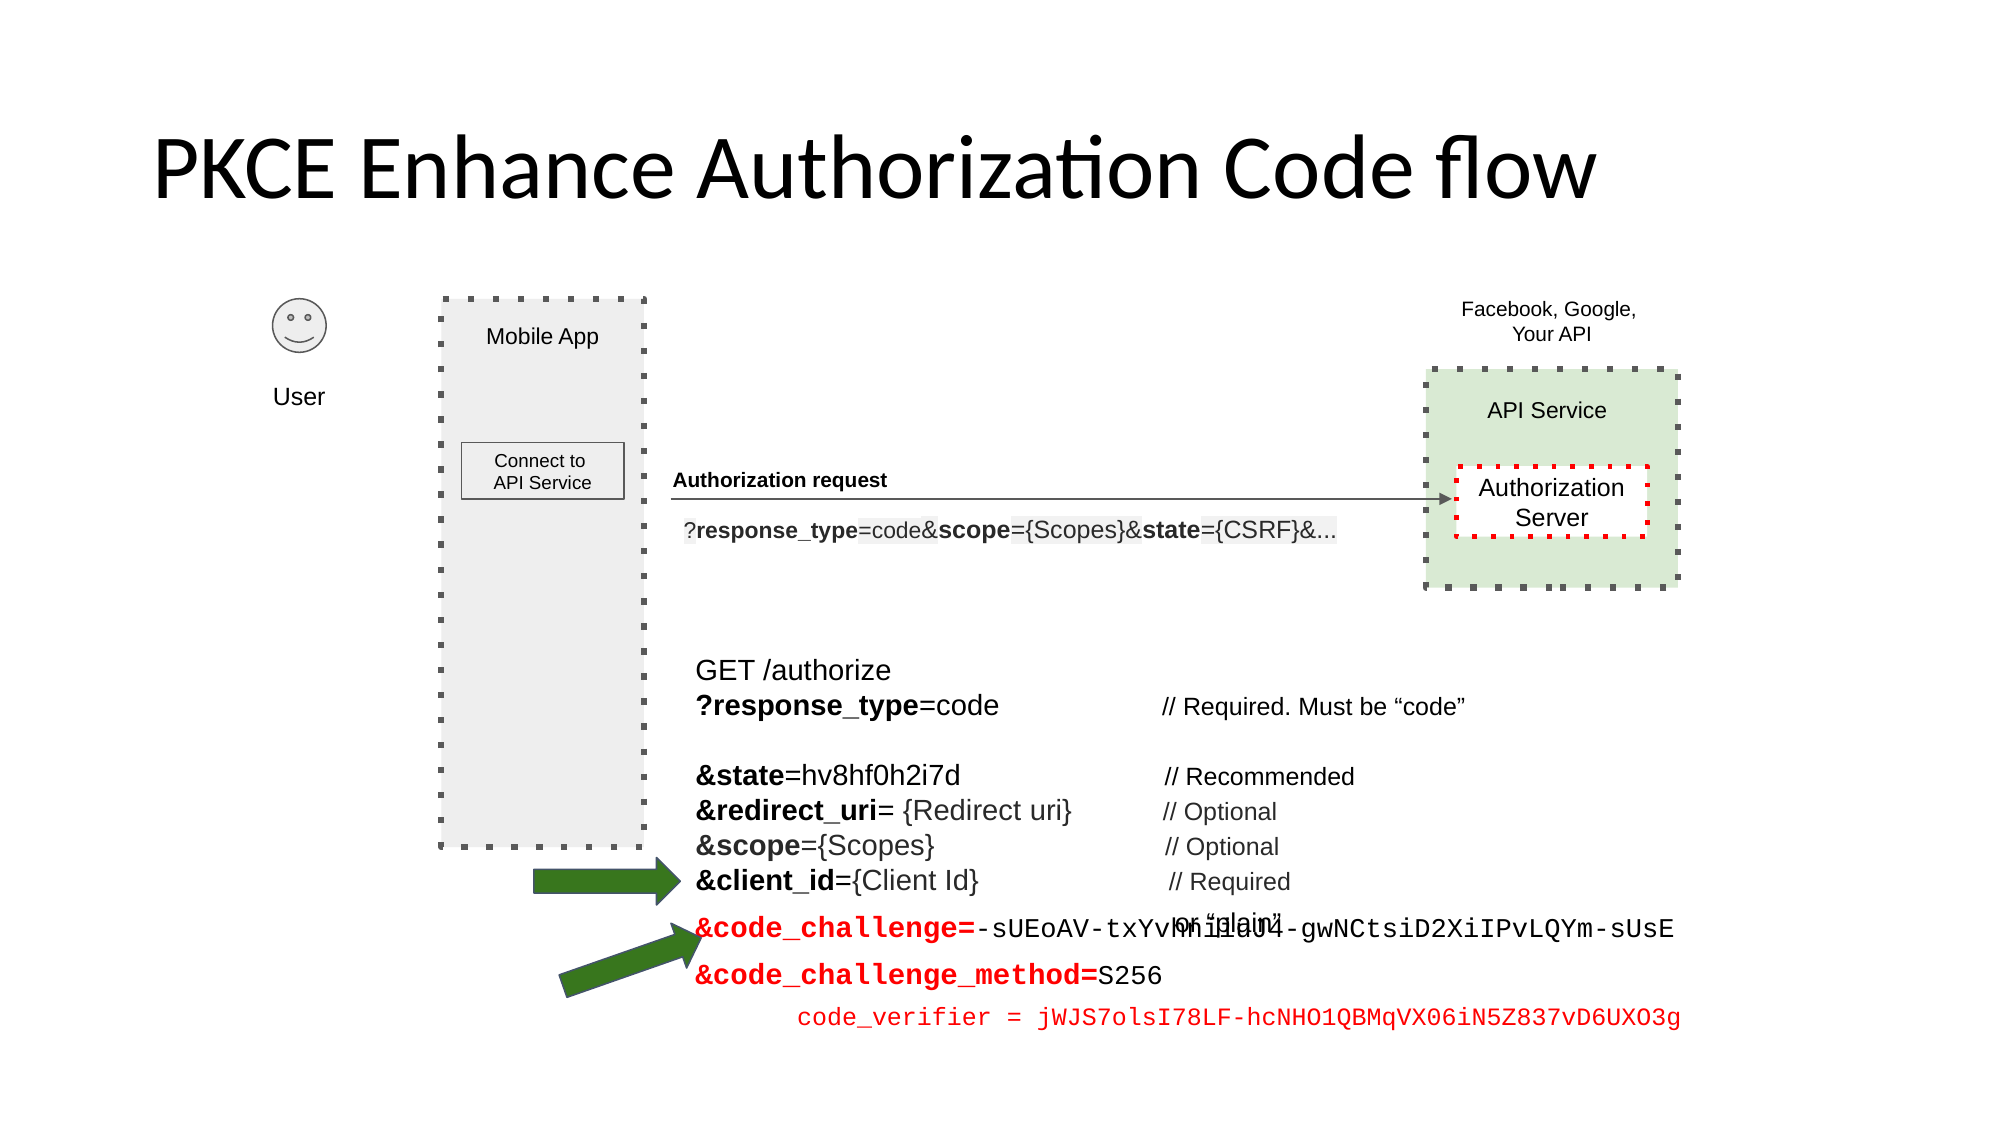

# PKCE Enhance Authorization Code flow
Facebook, Google,
Your API

User

Mobile App

API Service
Connect to
API Service
Authorization request
Authorization Server
?response_type=code&scope={Scopes}&state={CSRF}&...
GET /authorize
?response_type=code                    // Required. Must be “code”
&state=hv8hf0h2i7d                         // Recommended
&redirect_uri= {Redirect uri}           // Optional
&scope={Scopes}                             // Optional
&client_id={Client Id}                       // Required
&code_challenge=-sUEoAV-txYvhniiuJ4-gwNCtsiD2XiIPvLQYm-sUsE
&code_challenge_method=S256

or “plain”

code_verifier = jWJS7olsI78LF-hcNHO1QBMqVX06iN5Z837vD6UXO3g